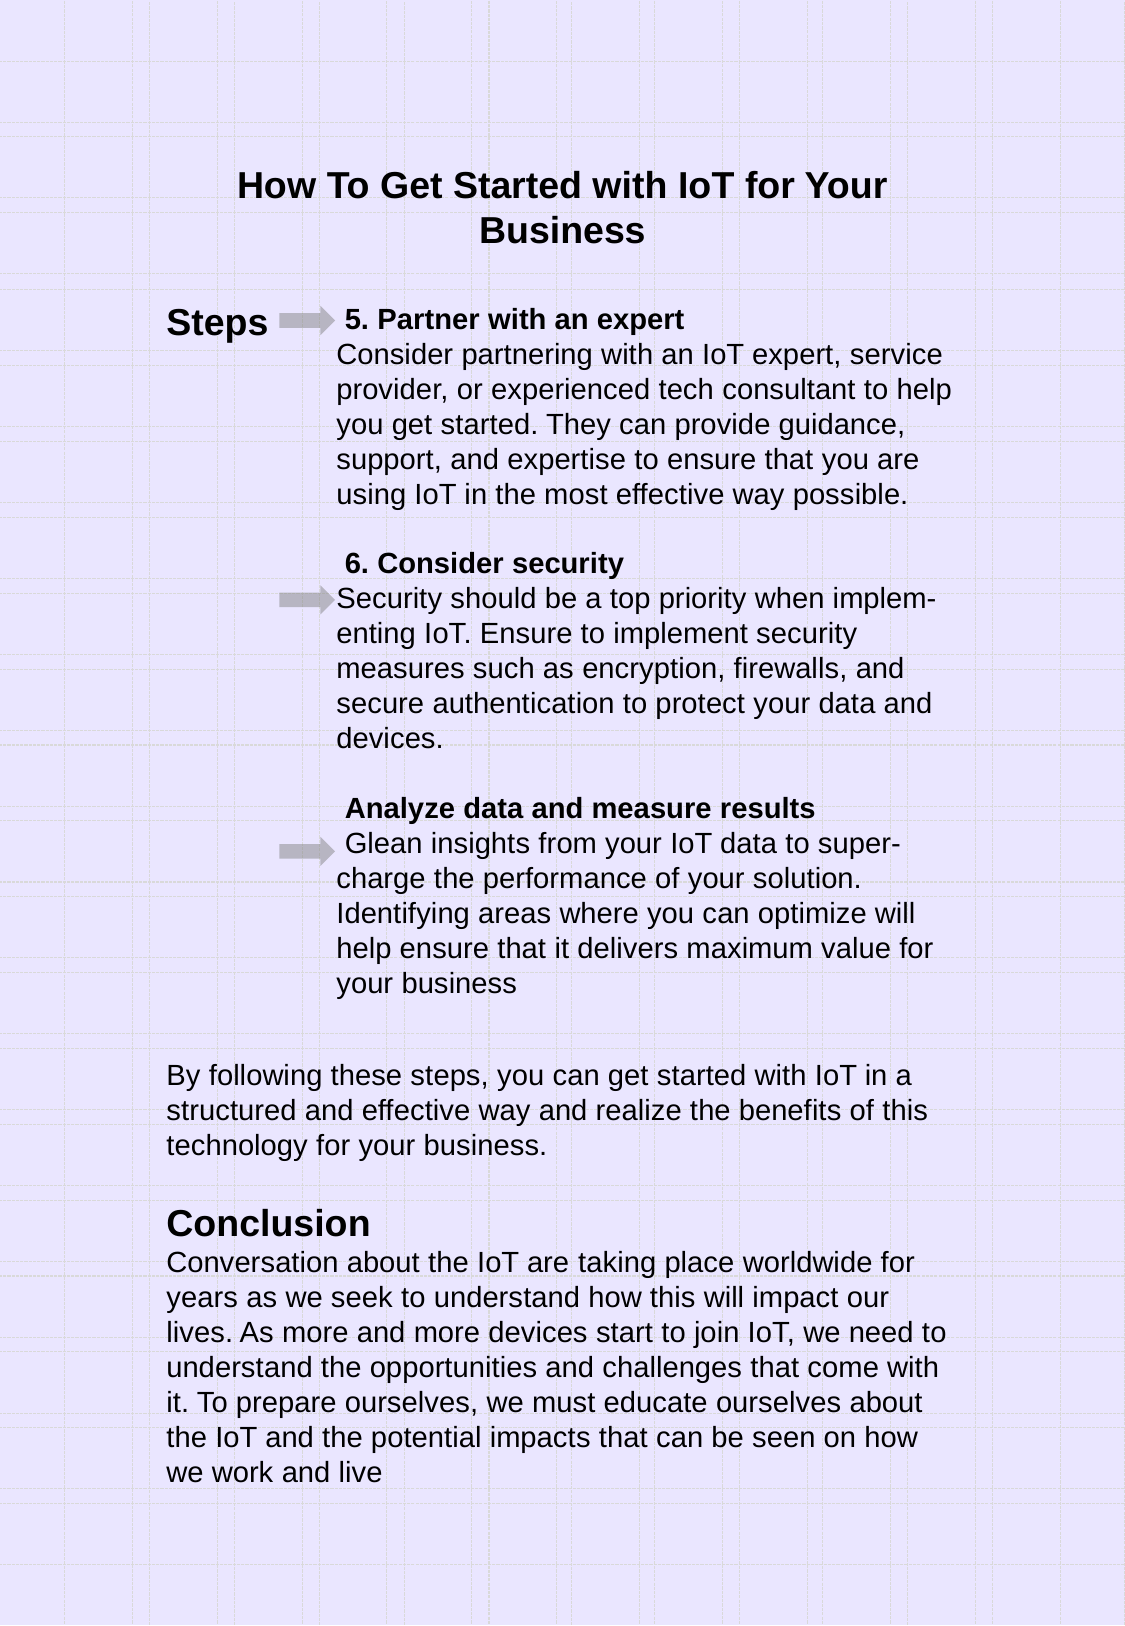

How To Get Started with IoT for Your Business
Steps
 5. Partner with an expert
Consider partnering with an IoT expert, service provider, or experienced tech consultant to help you get started. They can provide guidance, support, and expertise to ensure that you are using IoT in the most effective way possible.

 6. Consider security
Security should be a top priority when implem-
enting IoT. Ensure to implement security measures such as encryption, firewalls, and secure authentication to protect your data and devices.

 Analyze data and measure results
 Glean insights from your IoT data to super-
charge the performance of your solution. Identifying areas where you can optimize will help ensure that it delivers maximum value for your business

By following these steps, you can get started with IoT in a structured and effective way and realize the benefits of this technology for your business.
Conclusion
Conversation about the IoT are taking place worldwide for years as we seek to understand how this will impact our lives. As more and more devices start to join IoT, we need to understand the opportunities and challenges that come with it. To prepare ourselves, we must educate ourselves about the IoT and the potential impacts that can be seen on how we work and live